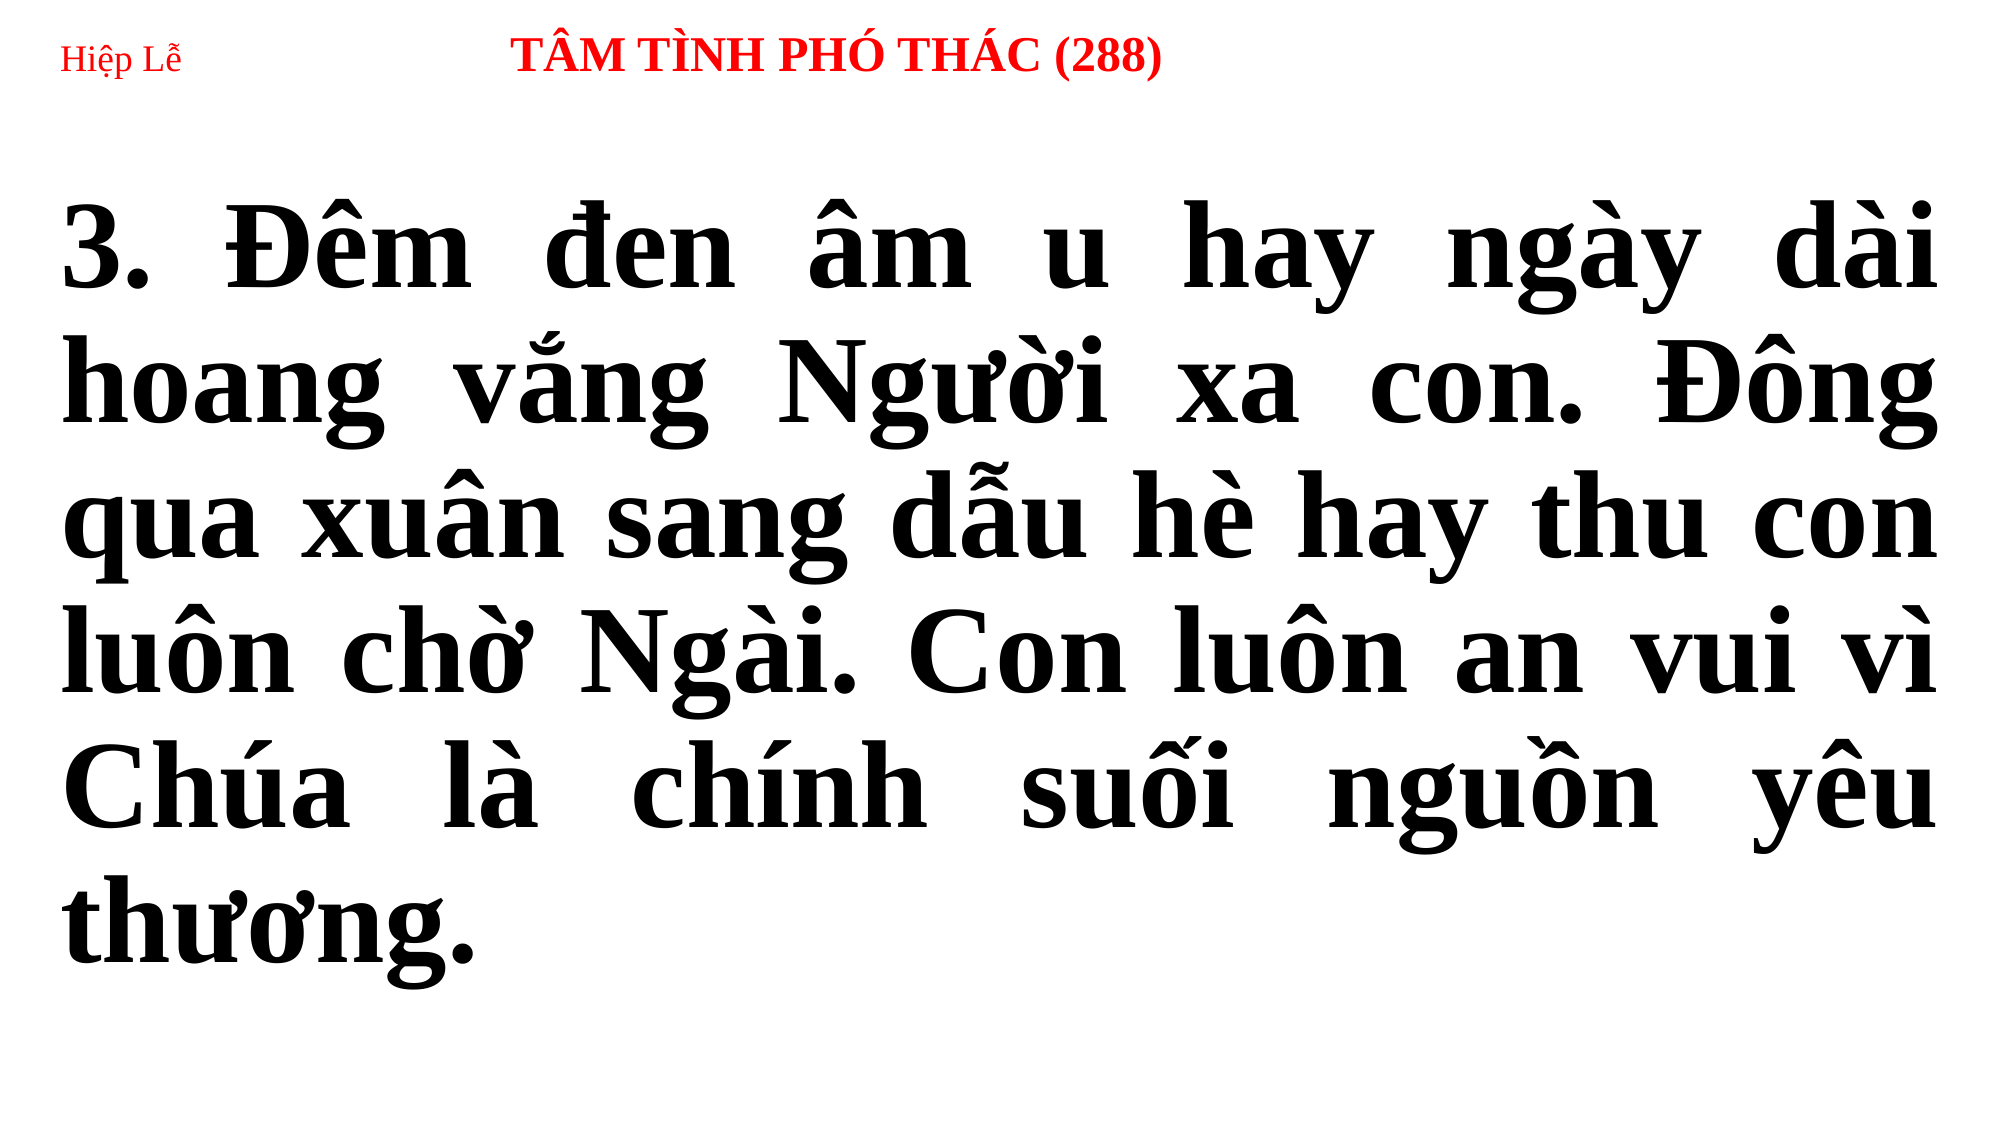

# Hiệp Lễ                    	TÂM TÌNH PHÓ THÁC (288)
3. Đêm đen âm u hay ngày dài hoang vắng Người xa con. Đông qua xuân sang dẫu hè hay thu con luôn chờ Ngài. Con luôn an vui vì Chúa là chính suối nguồn yêu thương.